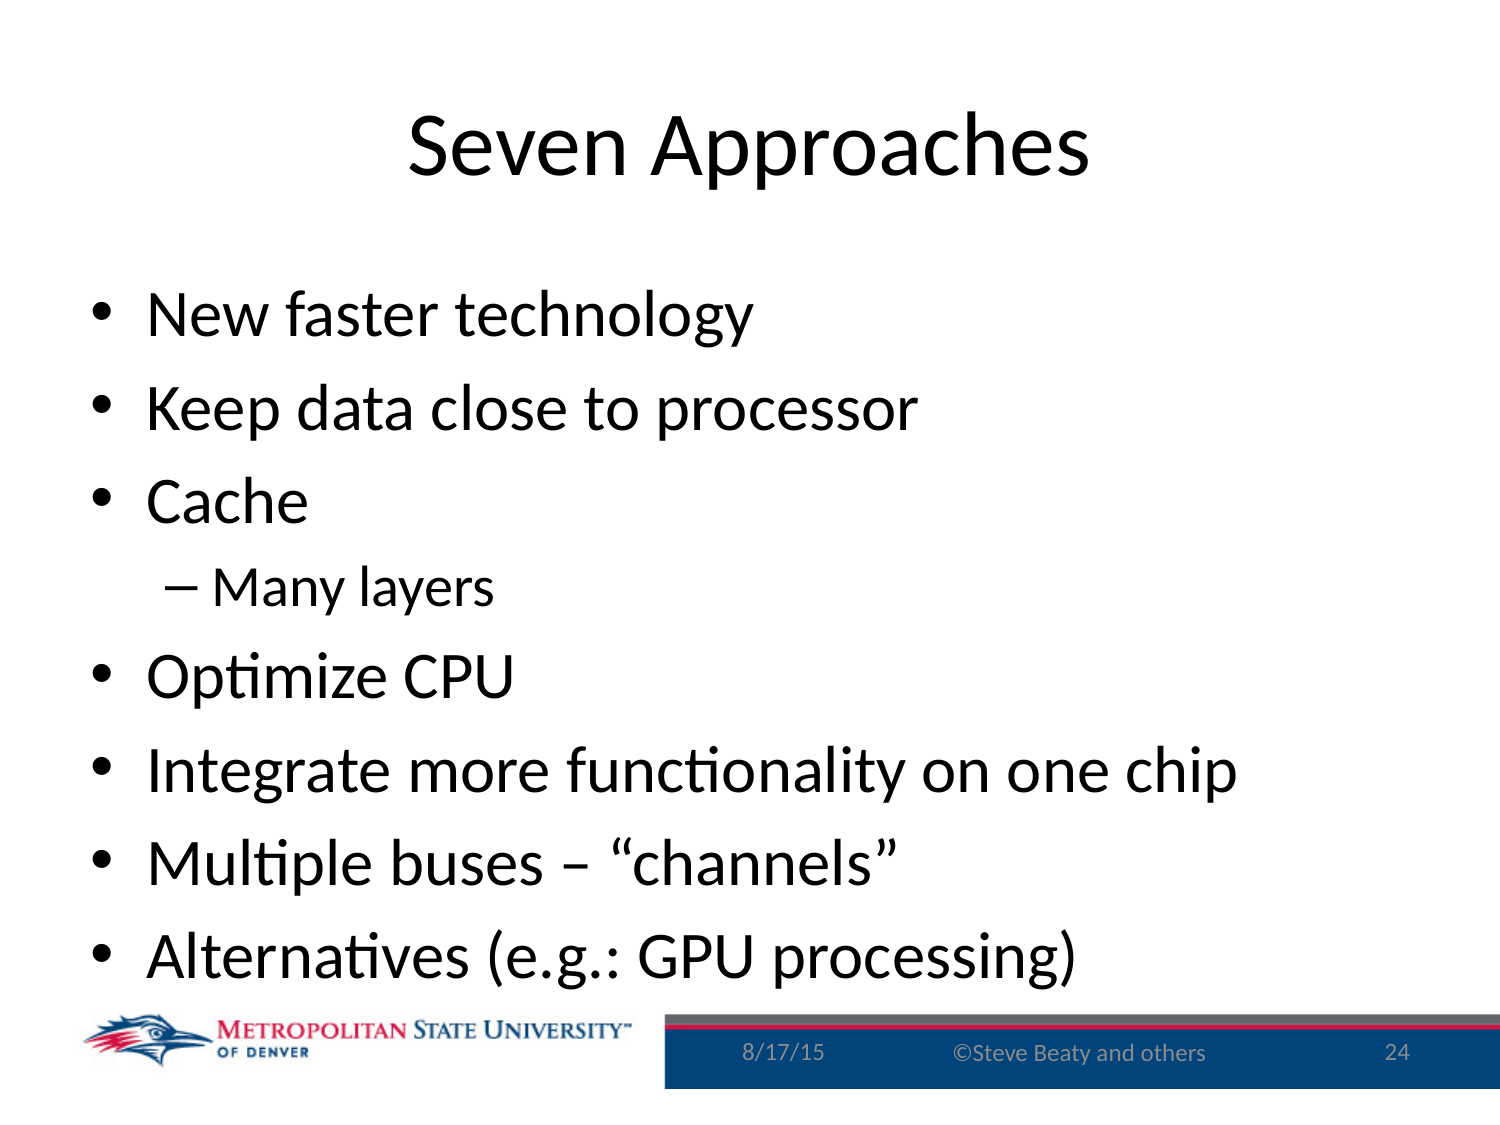

# Seven Approaches
New faster technology
Keep data close to processor
Cache
Many layers
Optimize CPU
Integrate more functionality on one chip
Multiple buses – “channels”
Alternatives (e.g.: GPU processing)
8/17/15
24
©Steve Beaty and others